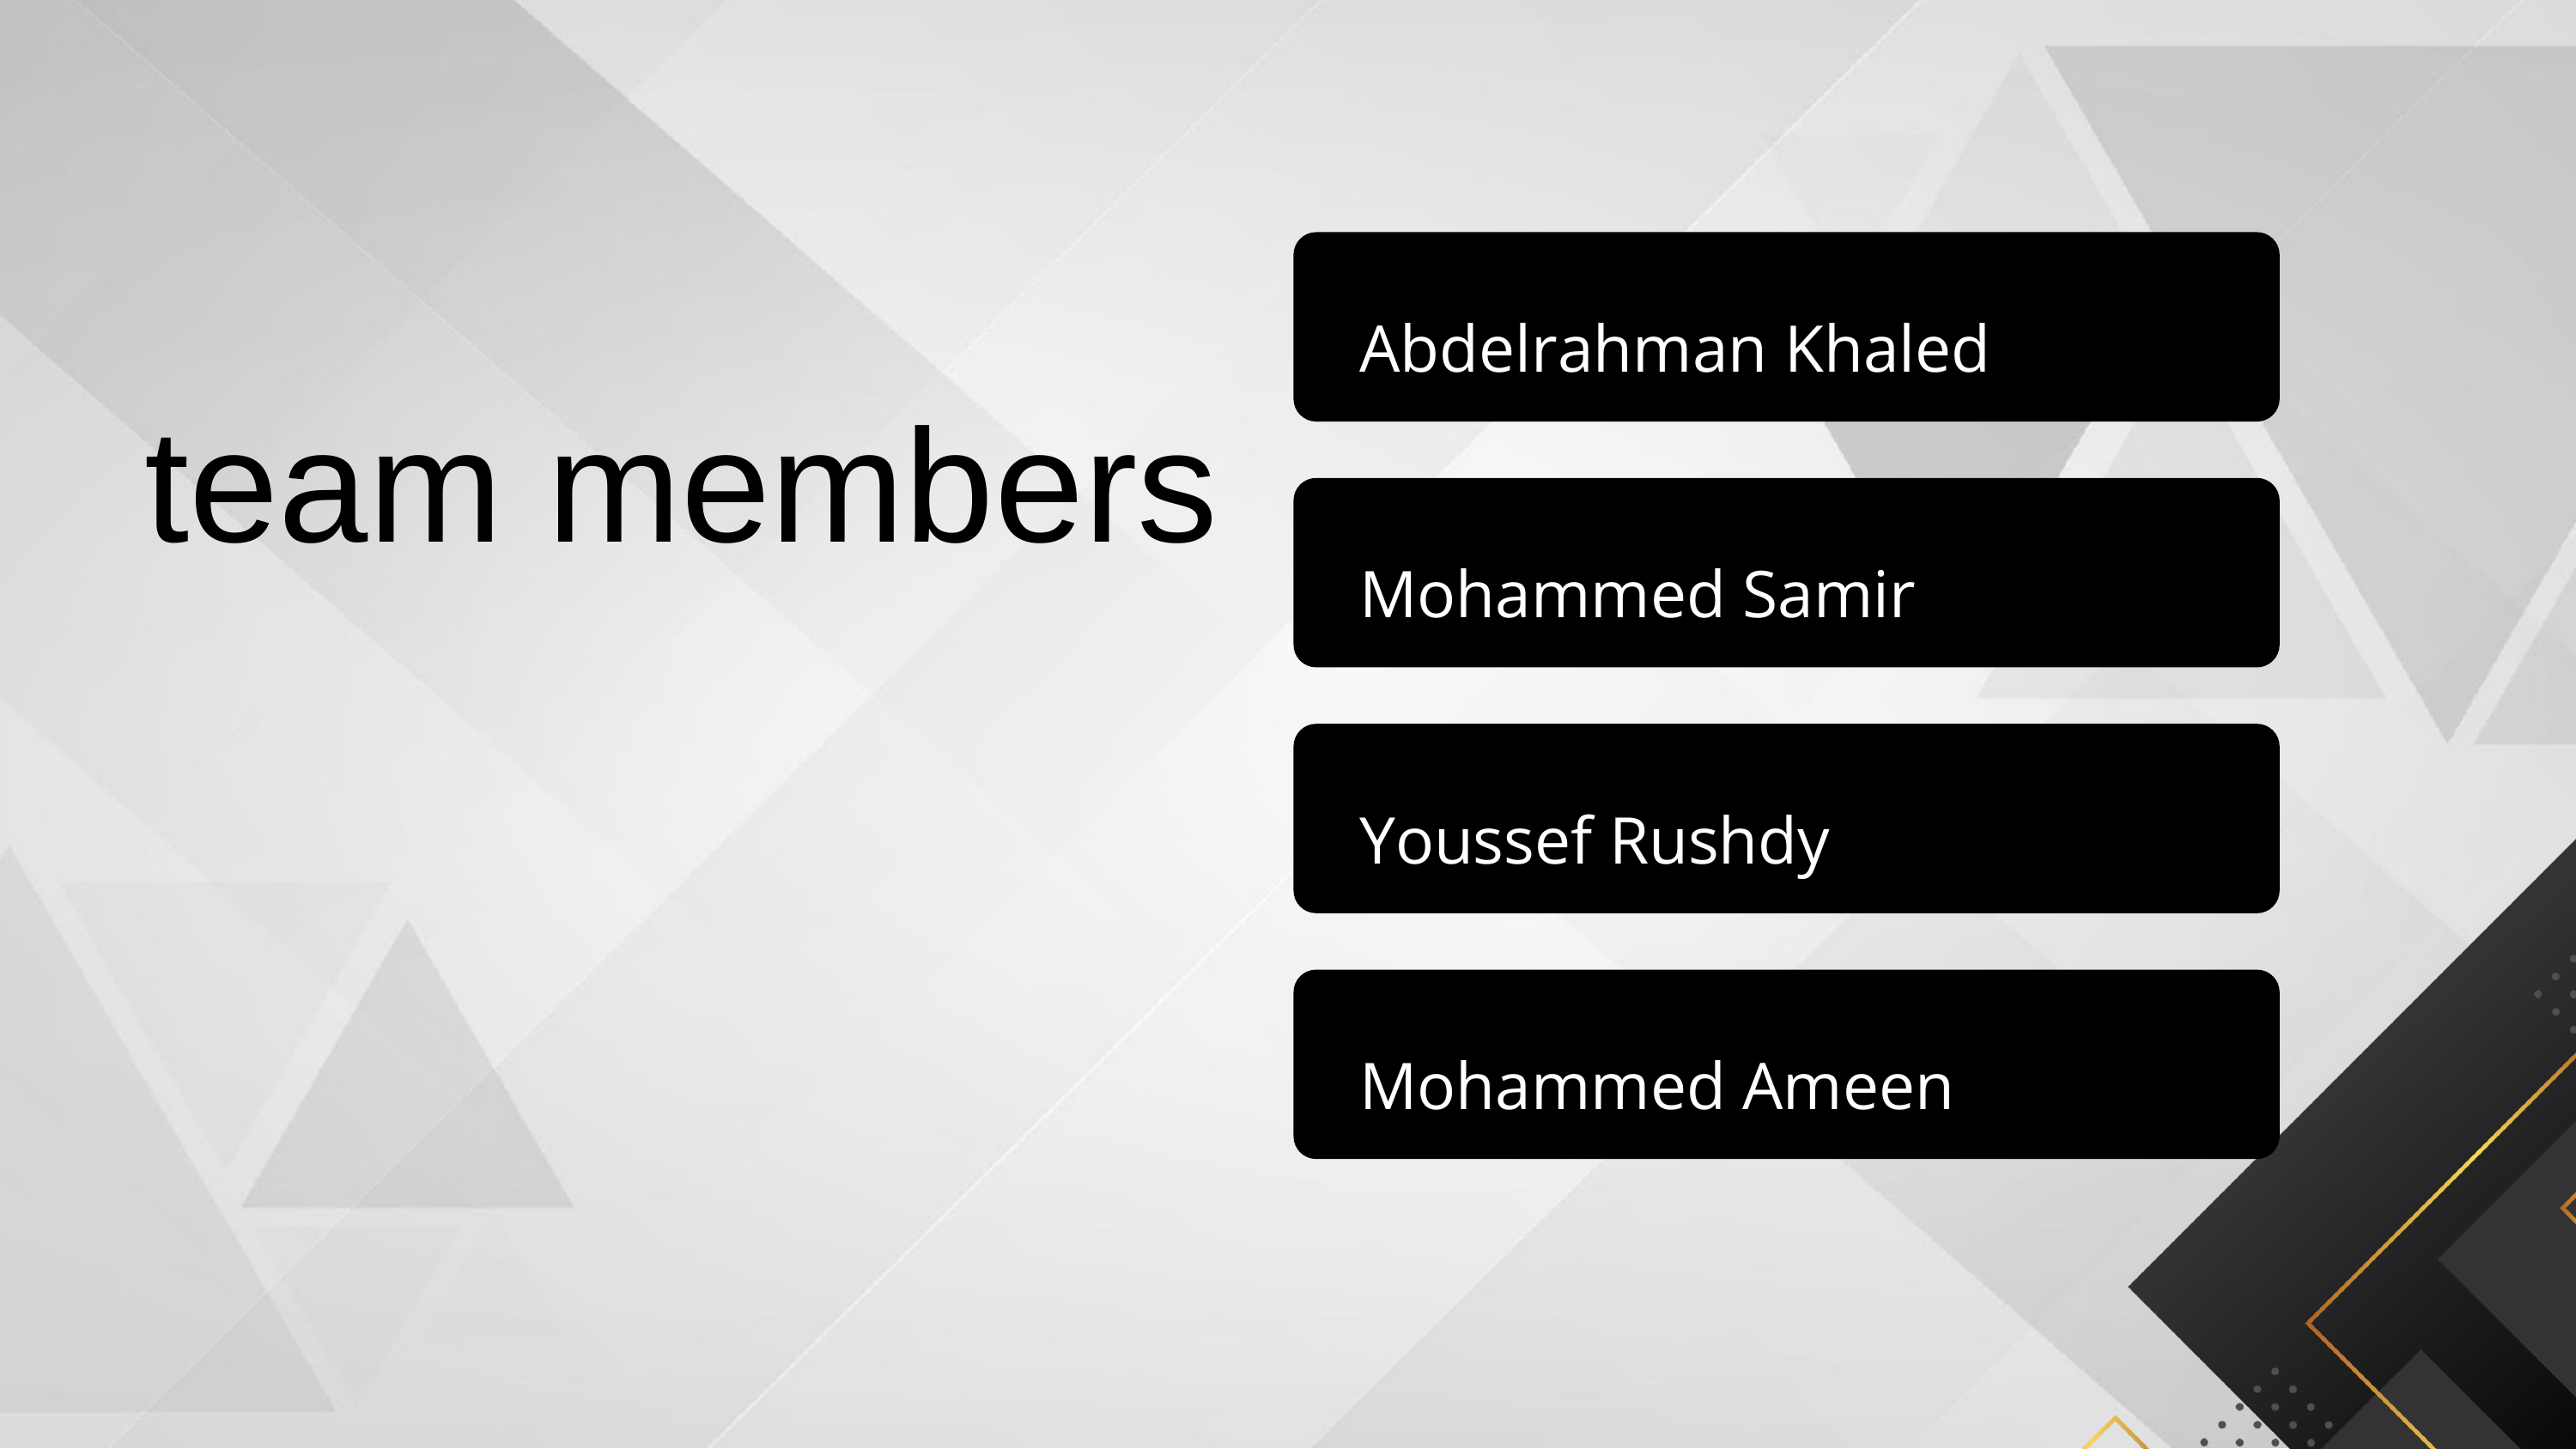

Abdelrahman Khaled
team members

Mohammed Samir

Youssef Rushdy

Mohammed Ameen